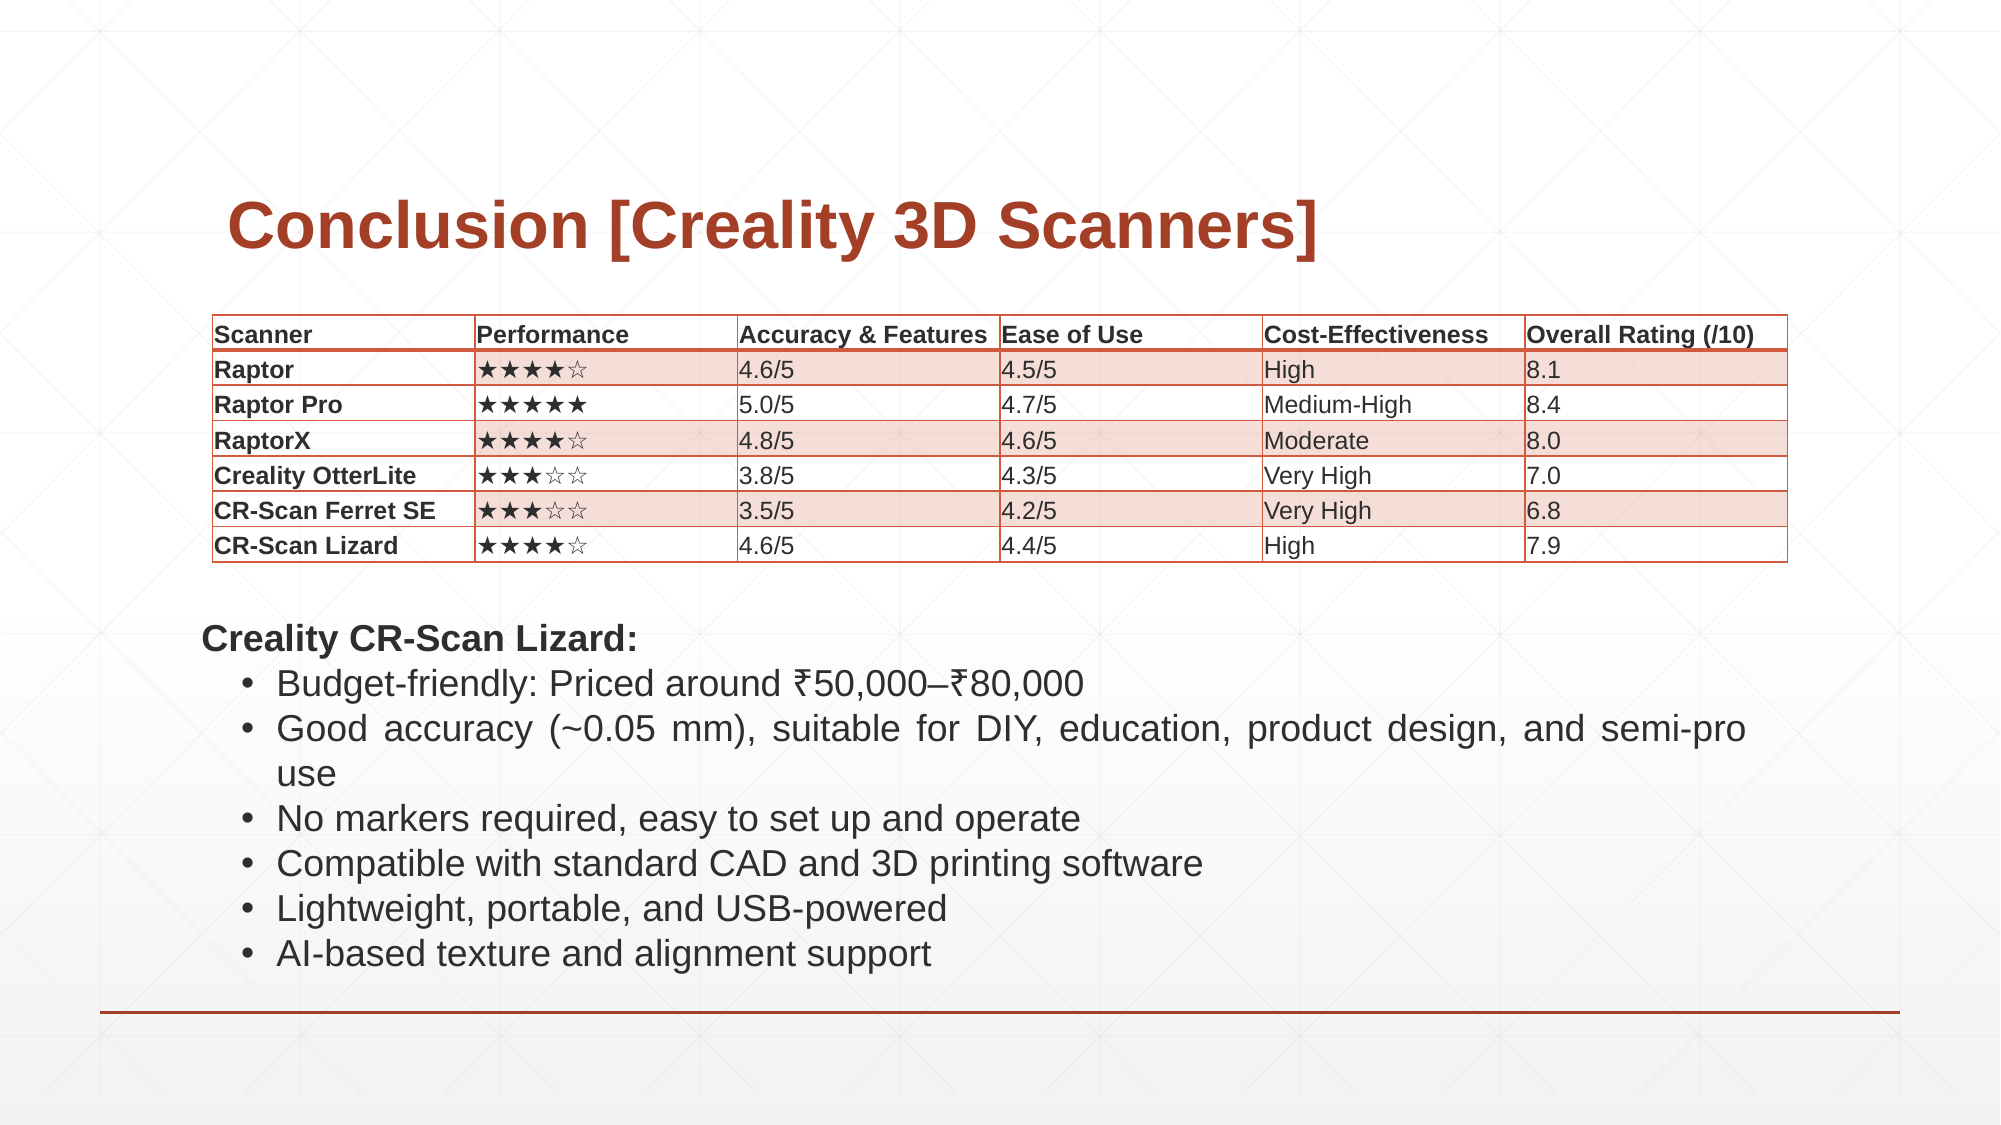

# Conclusion [Creality 3D Scanners]
| Scanner | Performance | Accuracy & Features | Ease of Use | Cost-Effectiveness | Overall Rating (/10) |
| --- | --- | --- | --- | --- | --- |
| Raptor | ★★★★☆ | 4.6/5 | 4.5/5 | High | 8.1 |
| Raptor Pro | ★★★★★ | 5.0/5 | 4.7/5 | Medium-High | 8.4 |
| RaptorX | ★★★★☆ | 4.8/5 | 4.6/5 | Moderate | 8.0 |
| Creality OtterLite | ★★★☆☆ | 3.8/5 | 4.3/5 | Very High | 7.0 |
| CR-Scan Ferret SE | ★★★☆☆ | 3.5/5 | 4.2/5 | Very High | 6.8 |
| CR-Scan Lizard | ★★★★☆ | 4.6/5 | 4.4/5 | High | 7.9 |
Creality CR-Scan Lizard:
Budget-friendly: Priced around ₹50,000–₹80,000
Good accuracy (~0.05 mm), suitable for DIY, education, product design, and semi-pro use
No markers required, easy to set up and operate
Compatible with standard CAD and 3D printing software
Lightweight, portable, and USB-powered
AI-based texture and alignment support